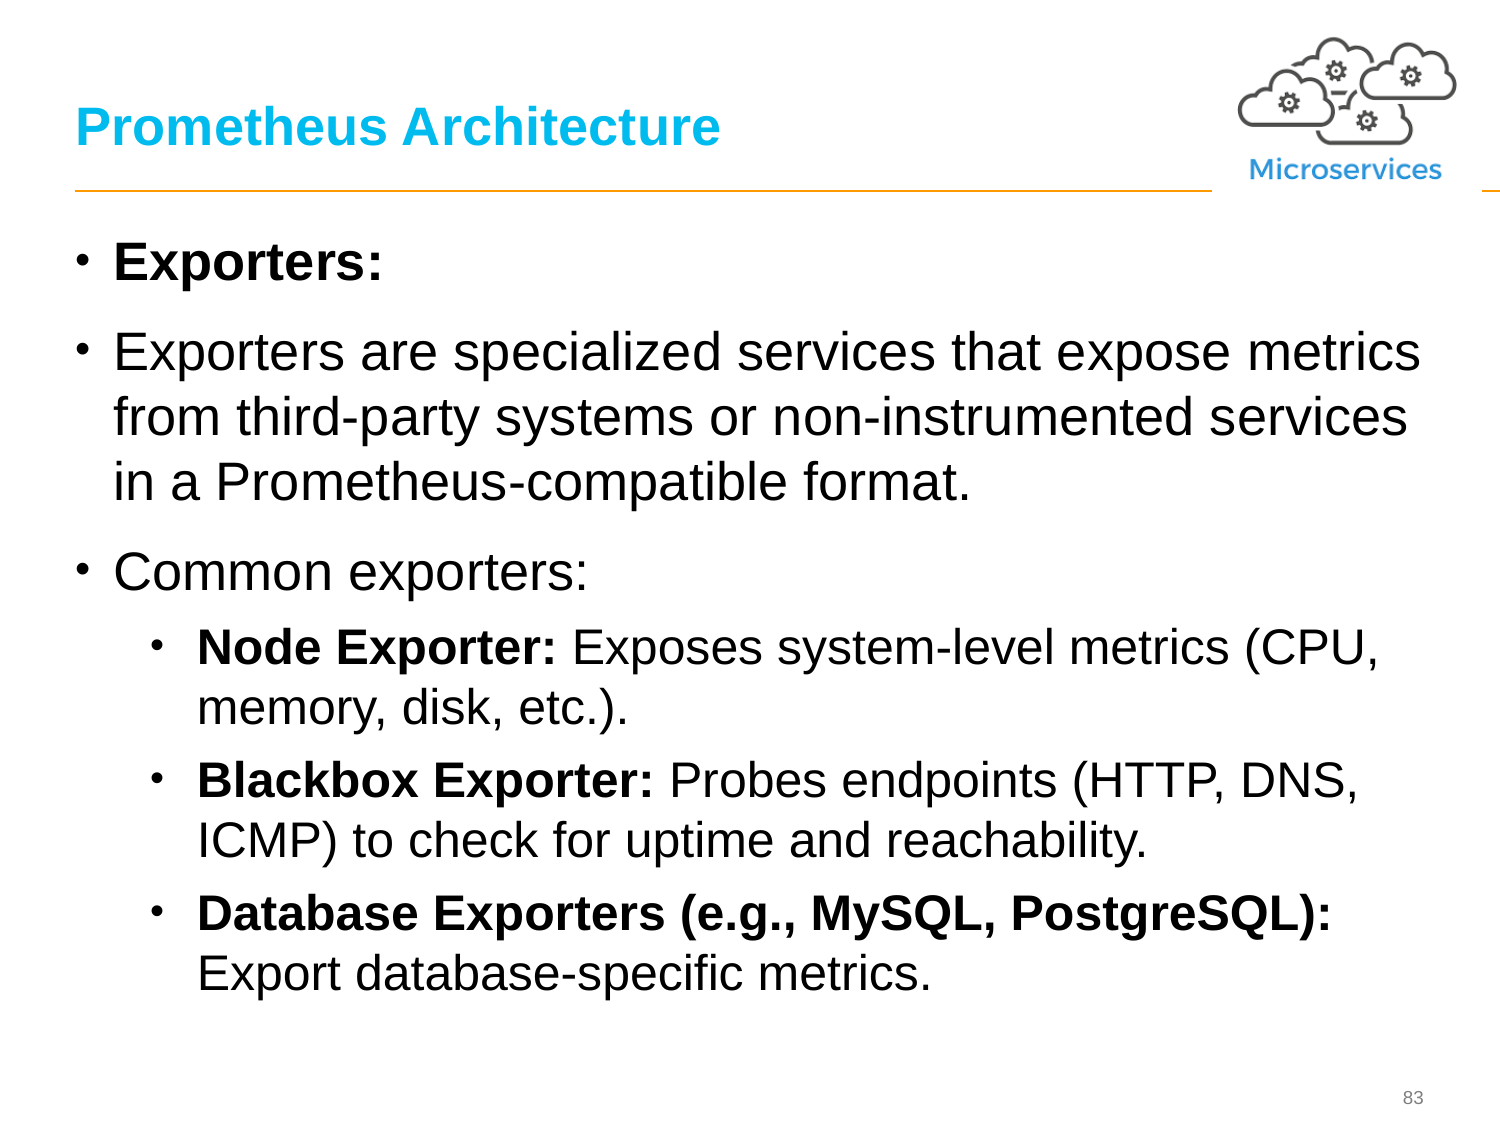

# Prometheus Architecture
Exporters:
Exporters are specialized services that expose metrics from third-party systems or non-instrumented services in a Prometheus-compatible format.
Common exporters:
Node Exporter: Exposes system-level metrics (CPU, memory, disk, etc.).
Blackbox Exporter: Probes endpoints (HTTP, DNS, ICMP) to check for uptime and reachability.
Database Exporters (e.g., MySQL, PostgreSQL): Export database-specific metrics.